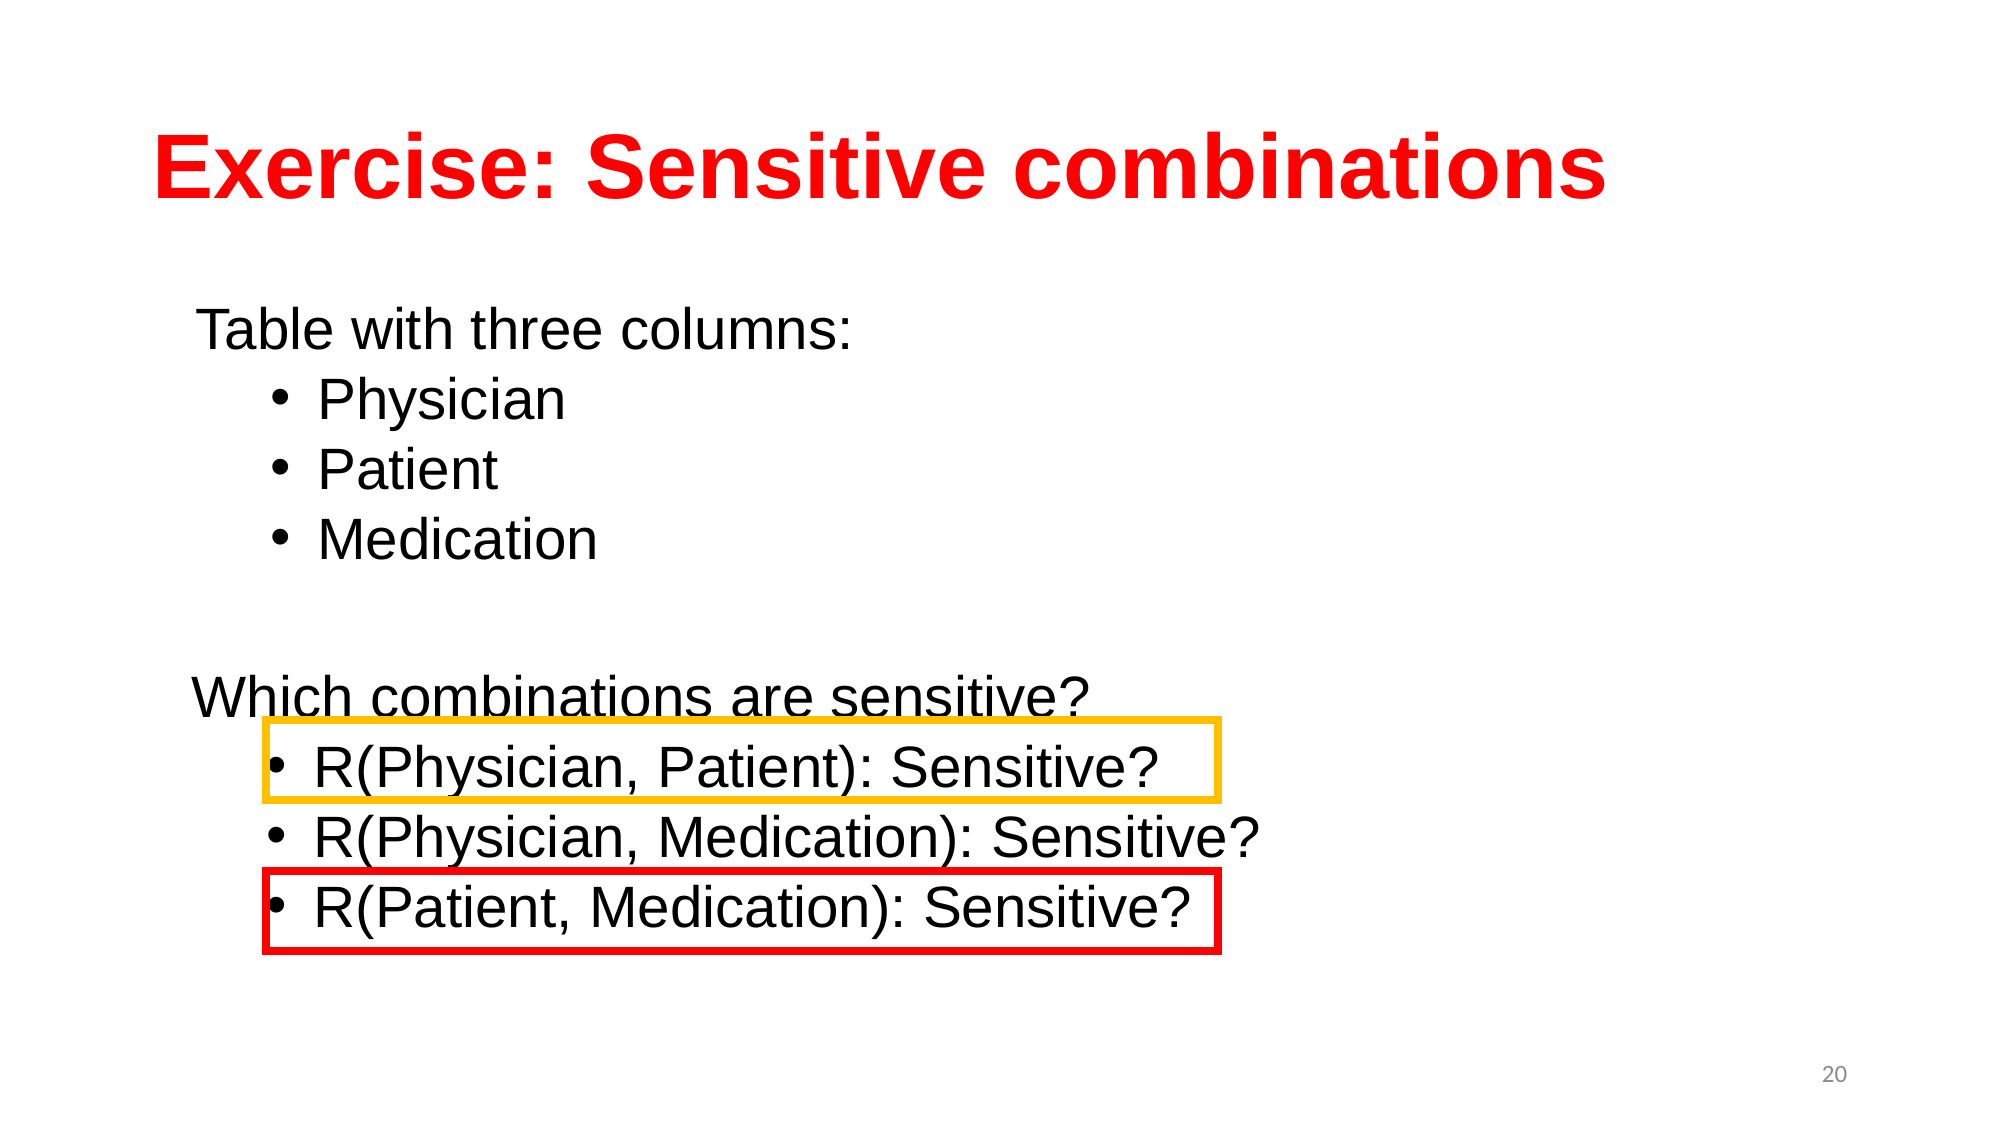

# Exercise: Sensitive combinations
Table with three columns:
Physician
Patient
Medication
Which combinations are sensitive?
R(Physician, Patient): Sensitive?
R(Physician, Medication): Sensitive?
R(Patient, Medication): Sensitive?

20